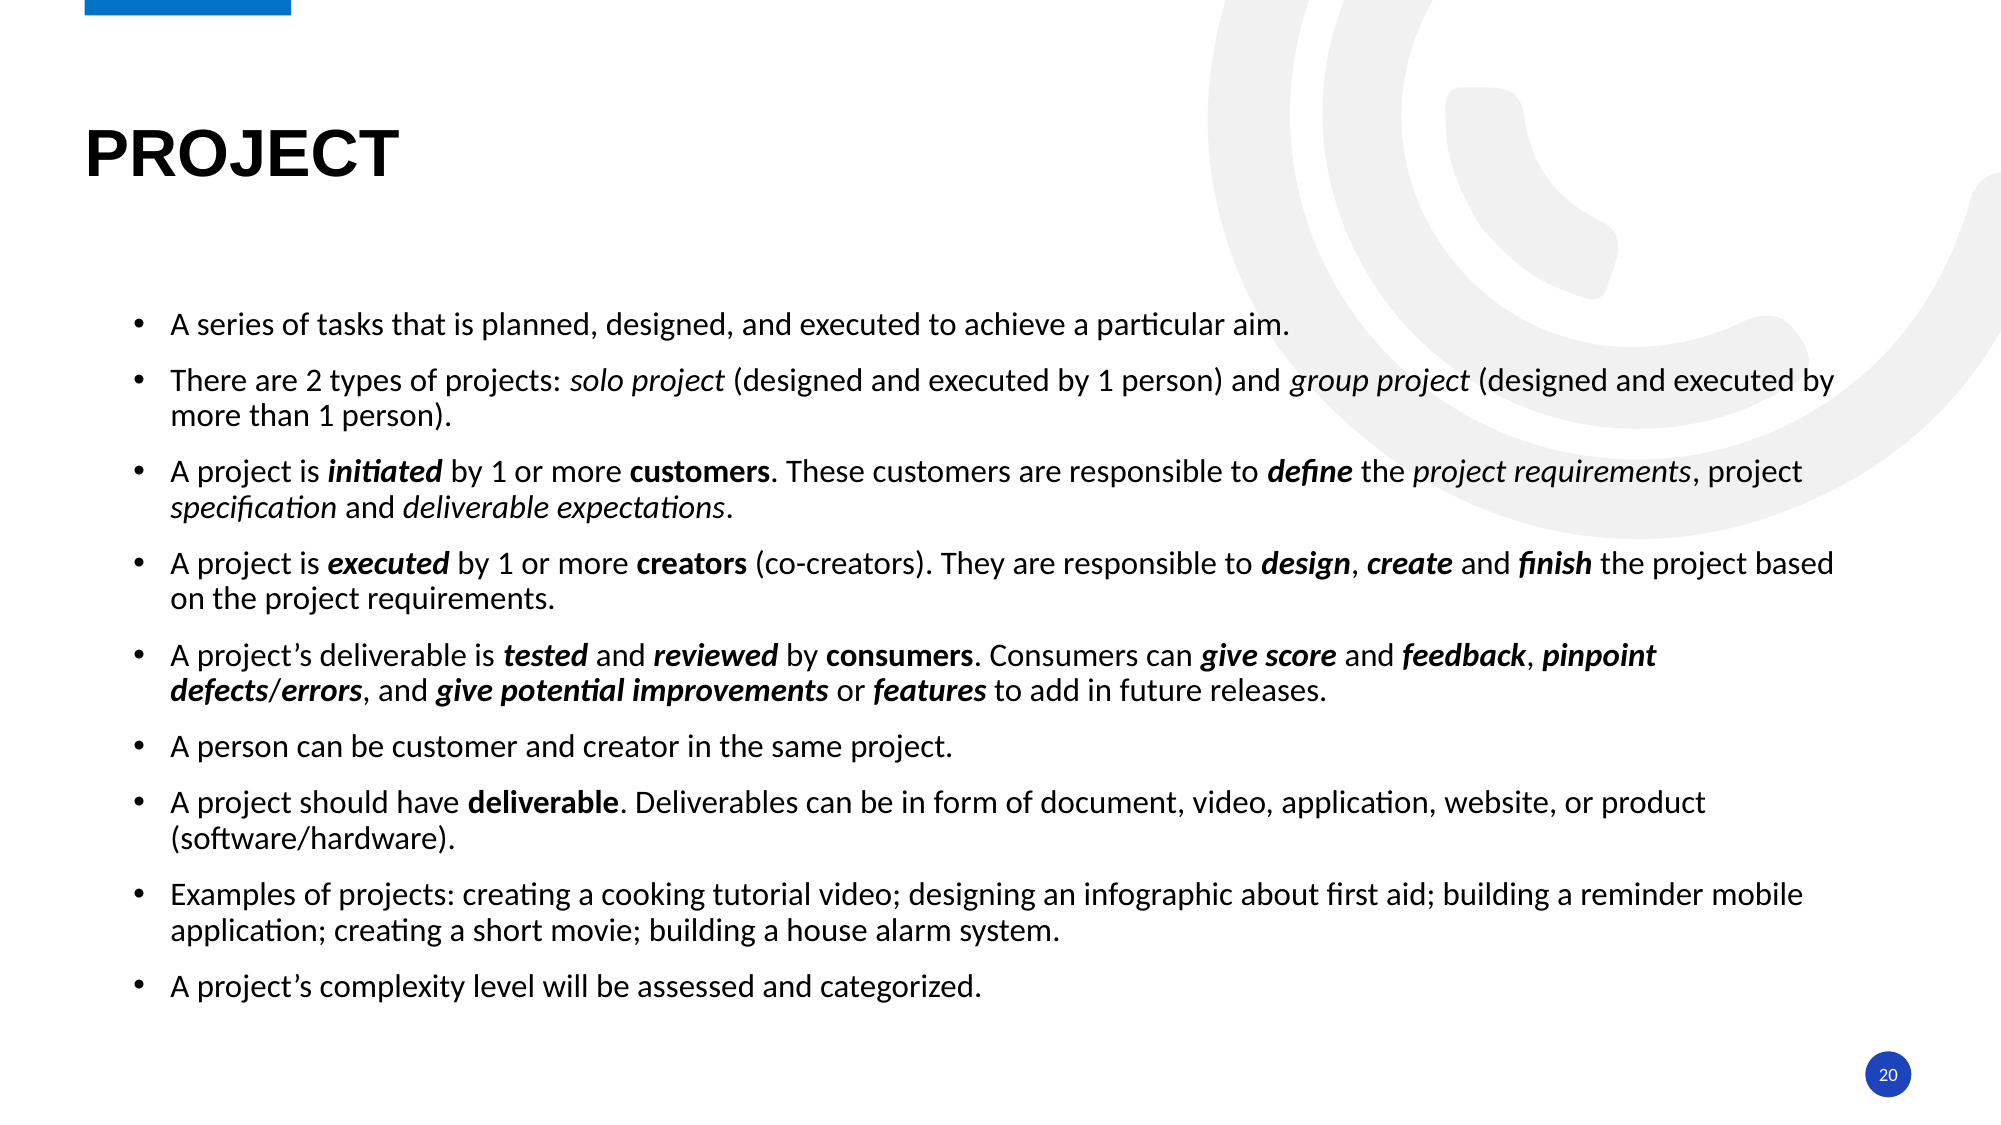

# Project
A series of tasks that is planned, designed, and executed to achieve a particular aim.
There are 2 types of projects: solo project (designed and executed by 1 person) and group project (designed and executed by more than 1 person).
A project is initiated by 1 or more customers. These customers are responsible to define the project requirements, project specification and deliverable expectations.
A project is executed by 1 or more creators (co-creators). They are responsible to design, create and finish the project based on the project requirements.
A project’s deliverable is tested and reviewed by consumers. Consumers can give score and feedback, pinpoint defects/errors, and give potential improvements or features to add in future releases.
A person can be customer and creator in the same project.
A project should have deliverable. Deliverables can be in form of document, video, application, website, or product (software/hardware).
Examples of projects: creating a cooking tutorial video; designing an infographic about first aid; building a reminder mobile application; creating a short movie; building a house alarm system.
A project’s complexity level will be assessed and categorized.

20